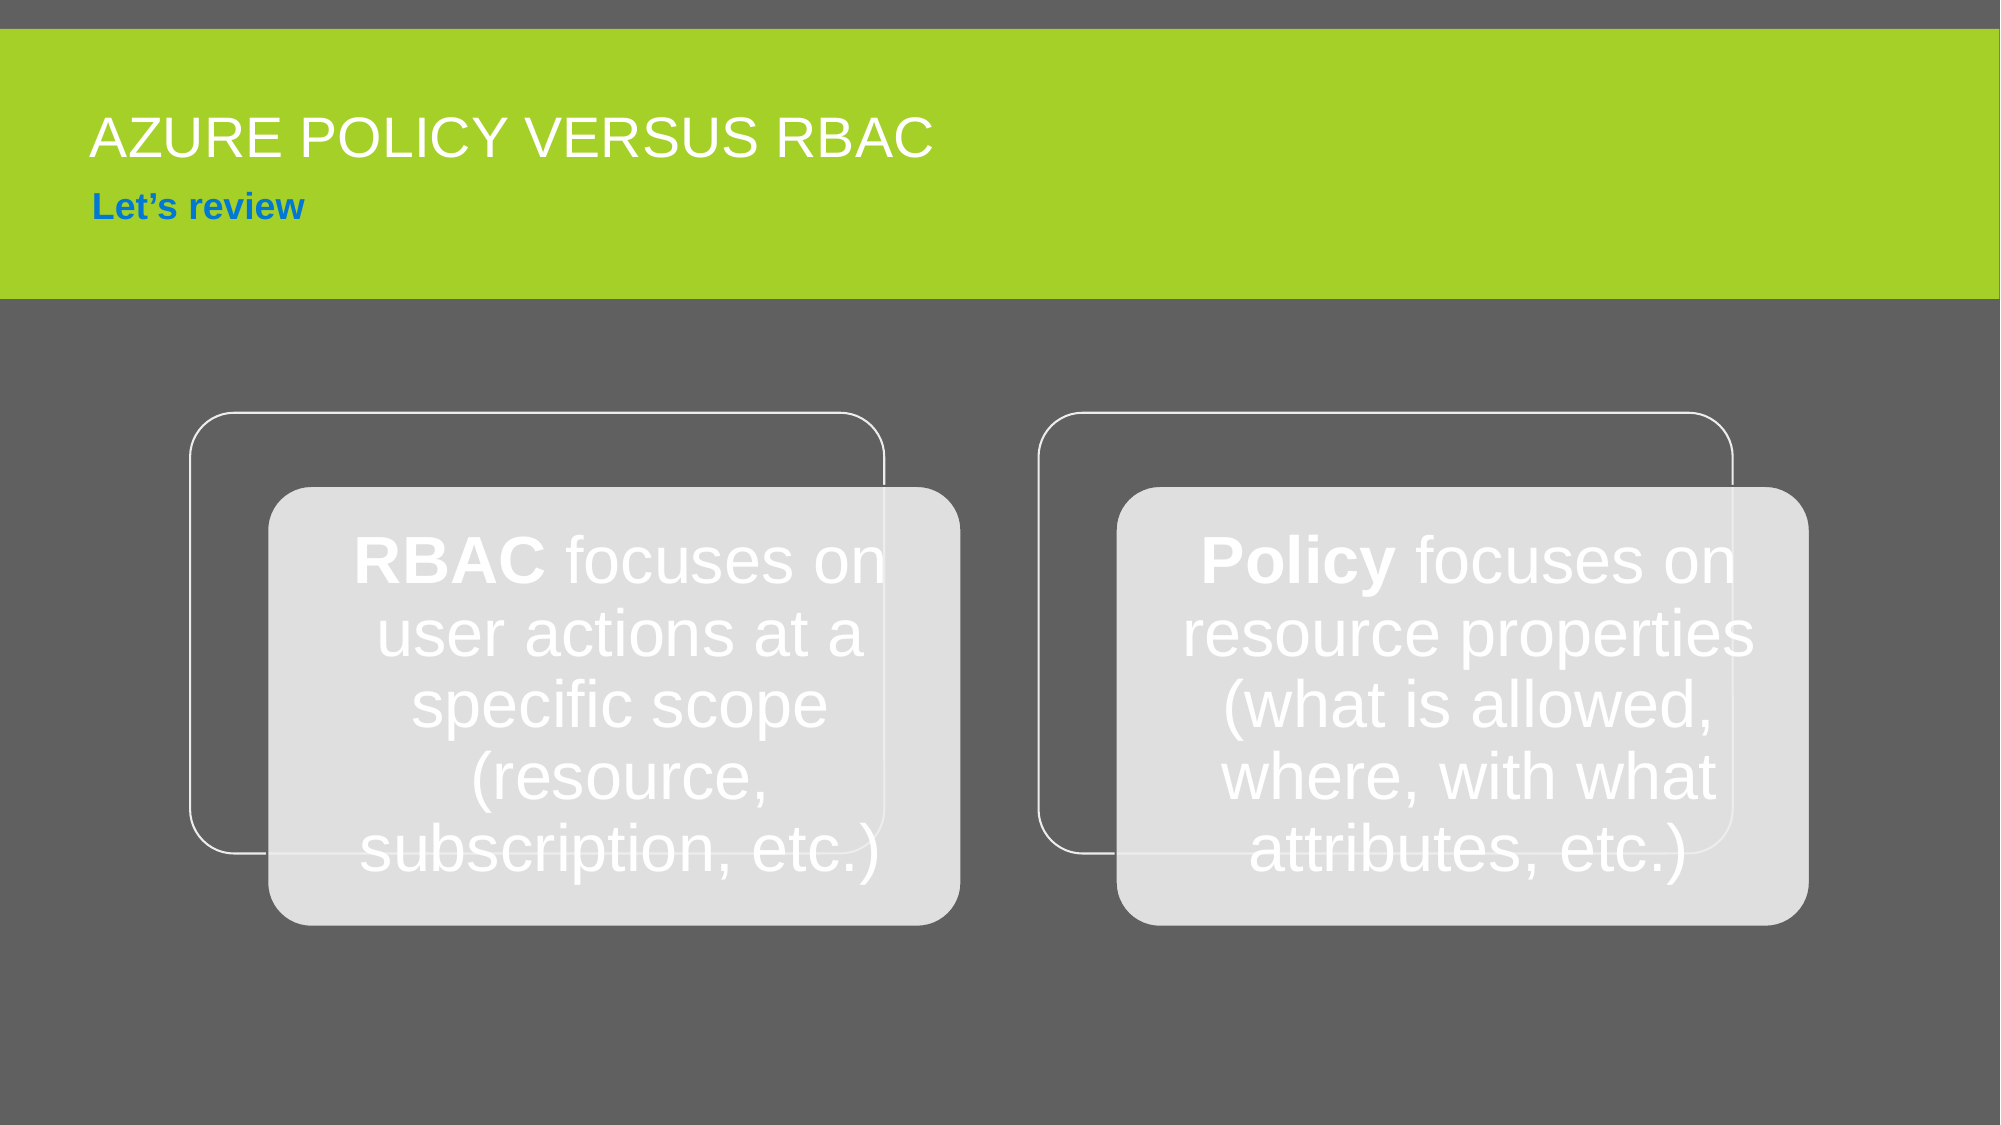

# Azure Policy versus RBAC
Let’s review
RBAC focuses on user actions at a specific scope (resource, subscription, etc.)
Policy focuses on resource properties (what is allowed, where, with what attributes, etc.)